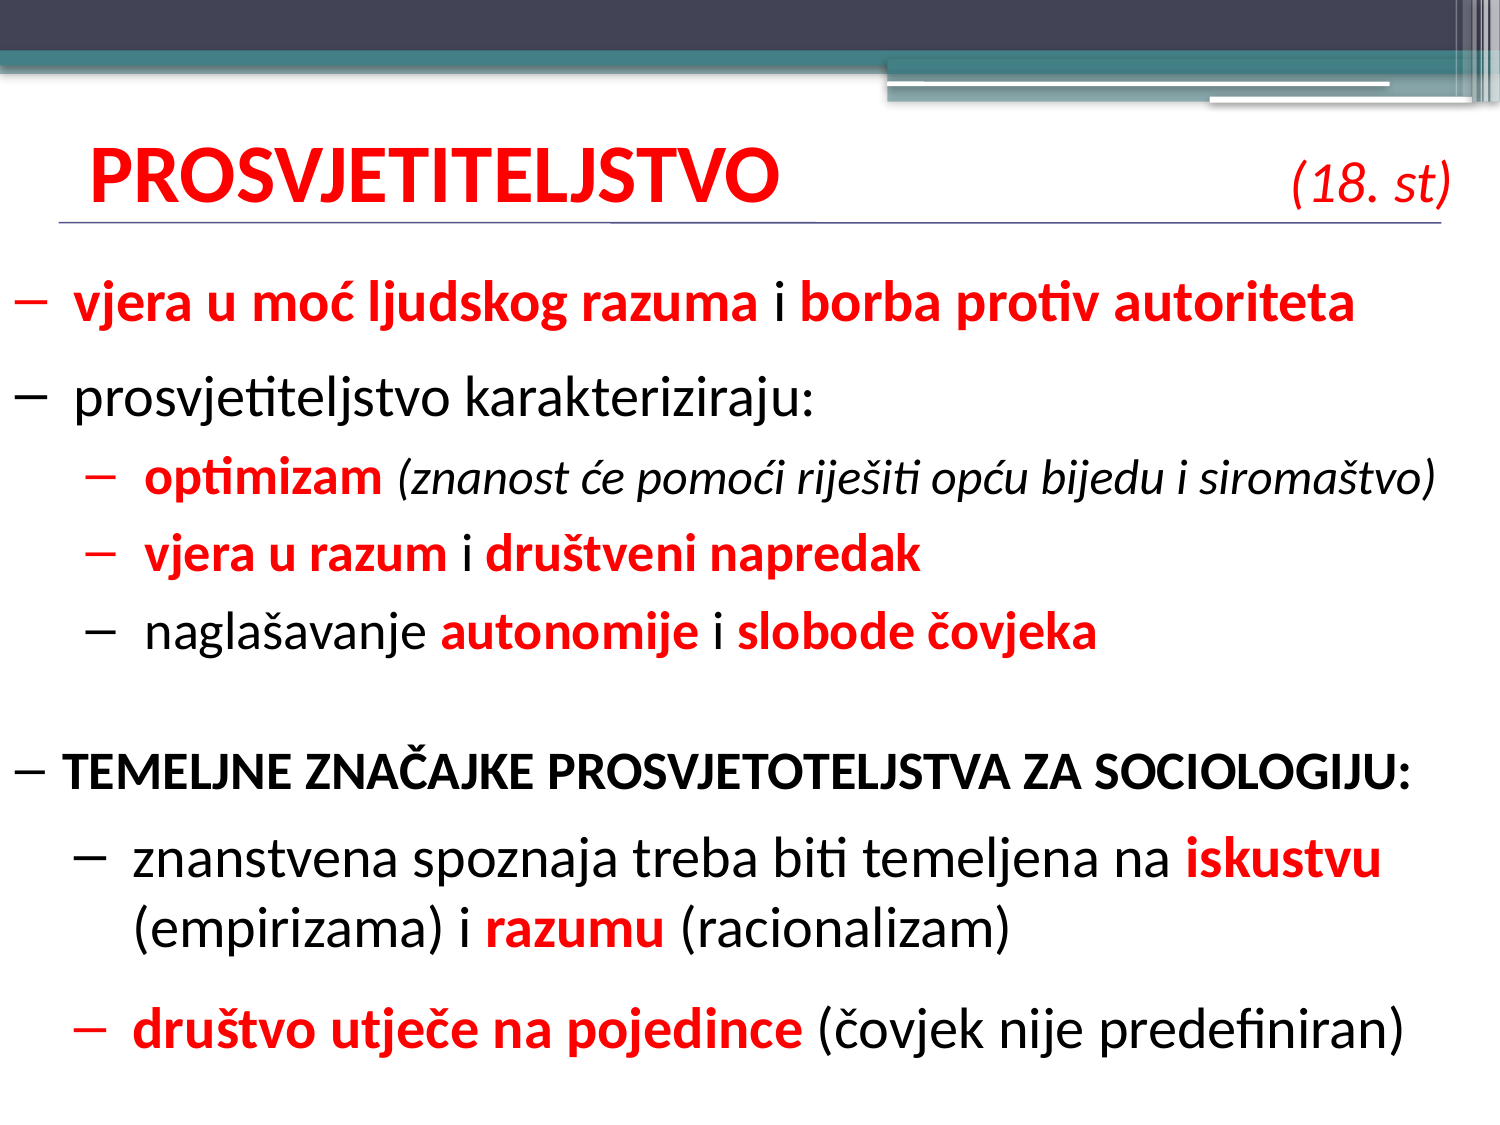

PROSVJETITELJSTVO   				(18. st)
vjera u moć ljudskog razuma i borba protiv autoriteta
prosvjetiteljstvo karakteriziraju:
optimizam (znanost će pomoći riješiti opću bijedu i siromaštvo)
vjera u razum i društveni napredak
naglašavanje autonomije i slobode čovjeka
TEMELJNE ZNAČAJKE PROSVJETOTELJSTVA ZA SOCIOLOGIJU:
znanstvena spoznaja treba biti temeljena na iskustvu (empirizama) i razumu (racionalizam)
društvo utječe na pojedince (čovjek nije predefiniran)